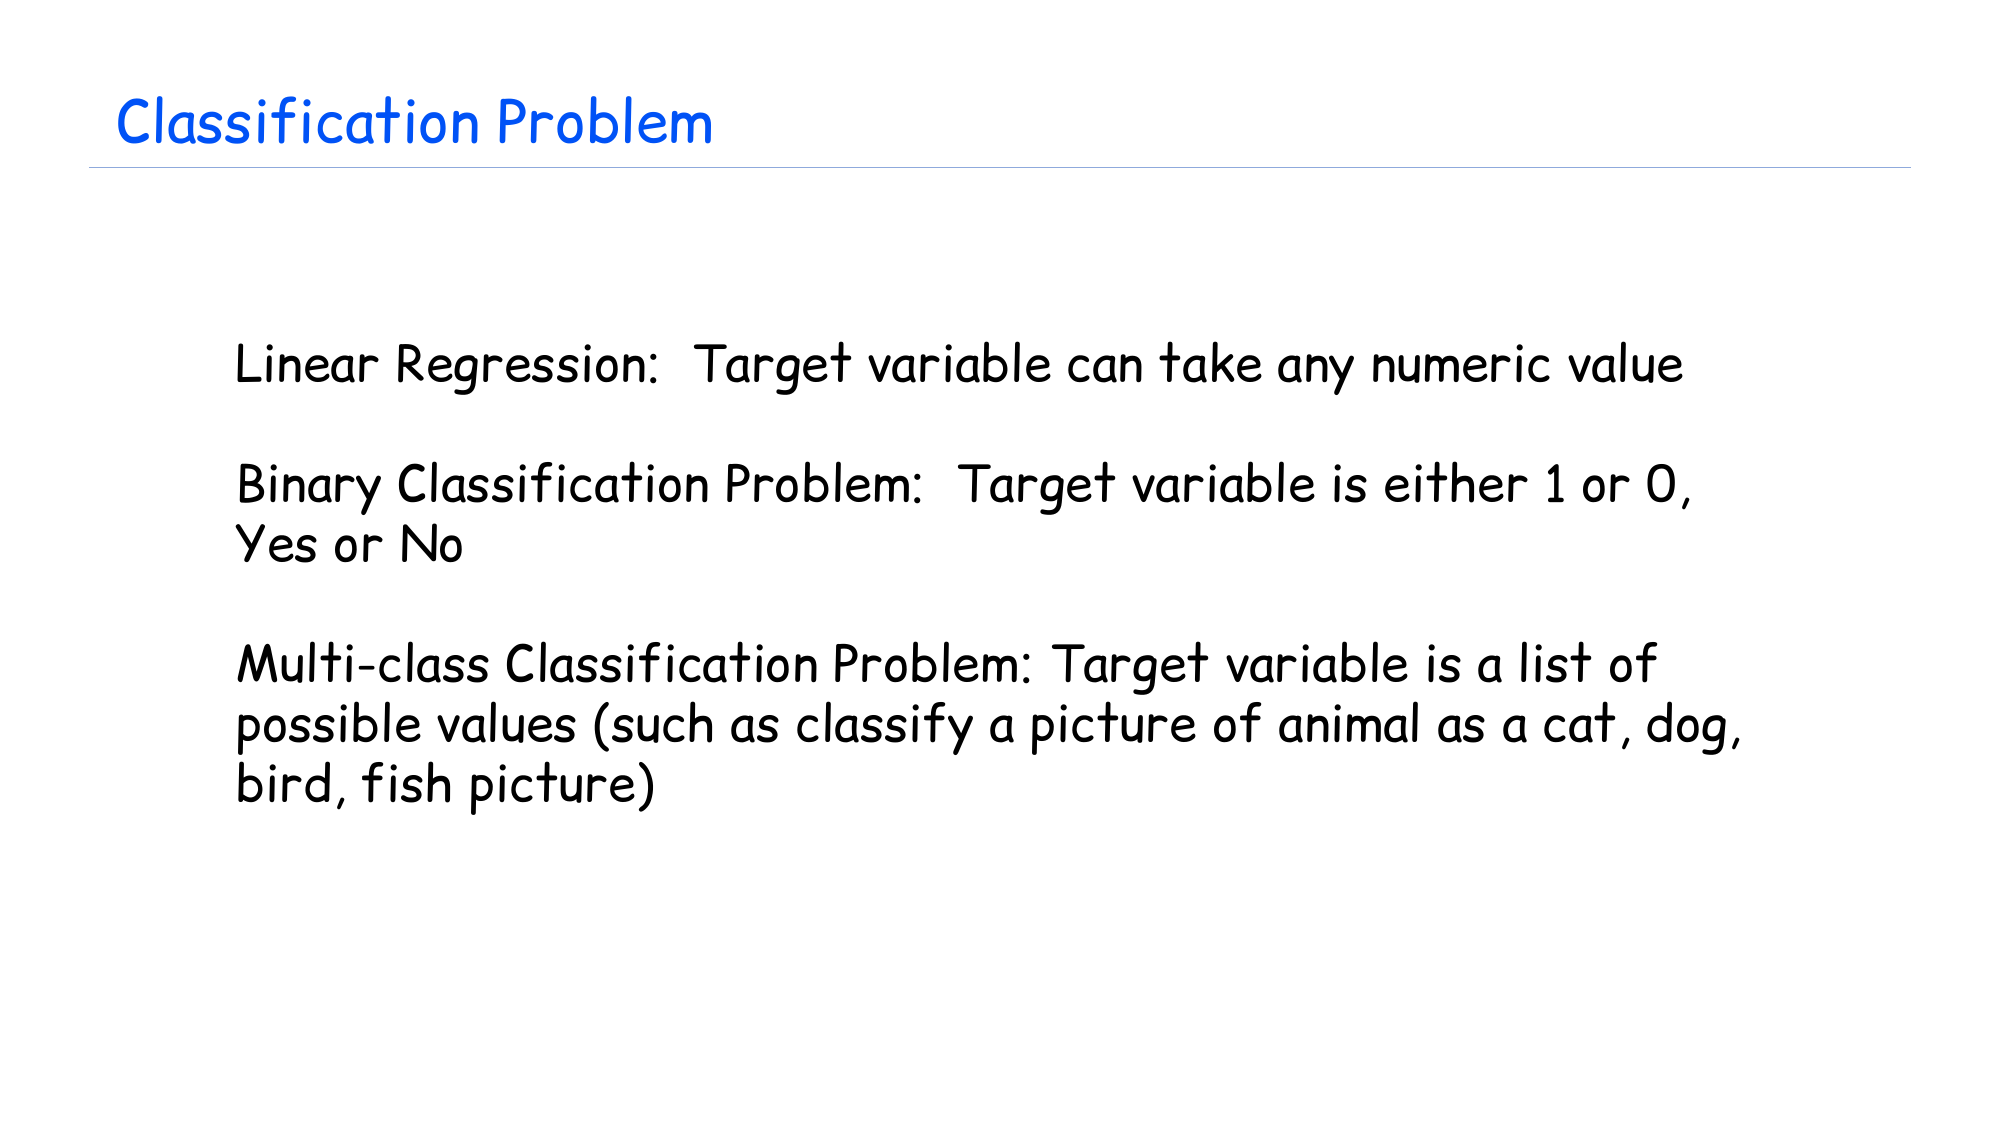

# Classification Problem

Linear Regression:  Target variable can take any numeric value

Binary Classification Problem:  Target variable is either 1 or 0, Yes or No

Multi-class Classification Problem: Target variable is a list of possible values (such as classify a picture of animal as a cat, dog, bird, fish picture)